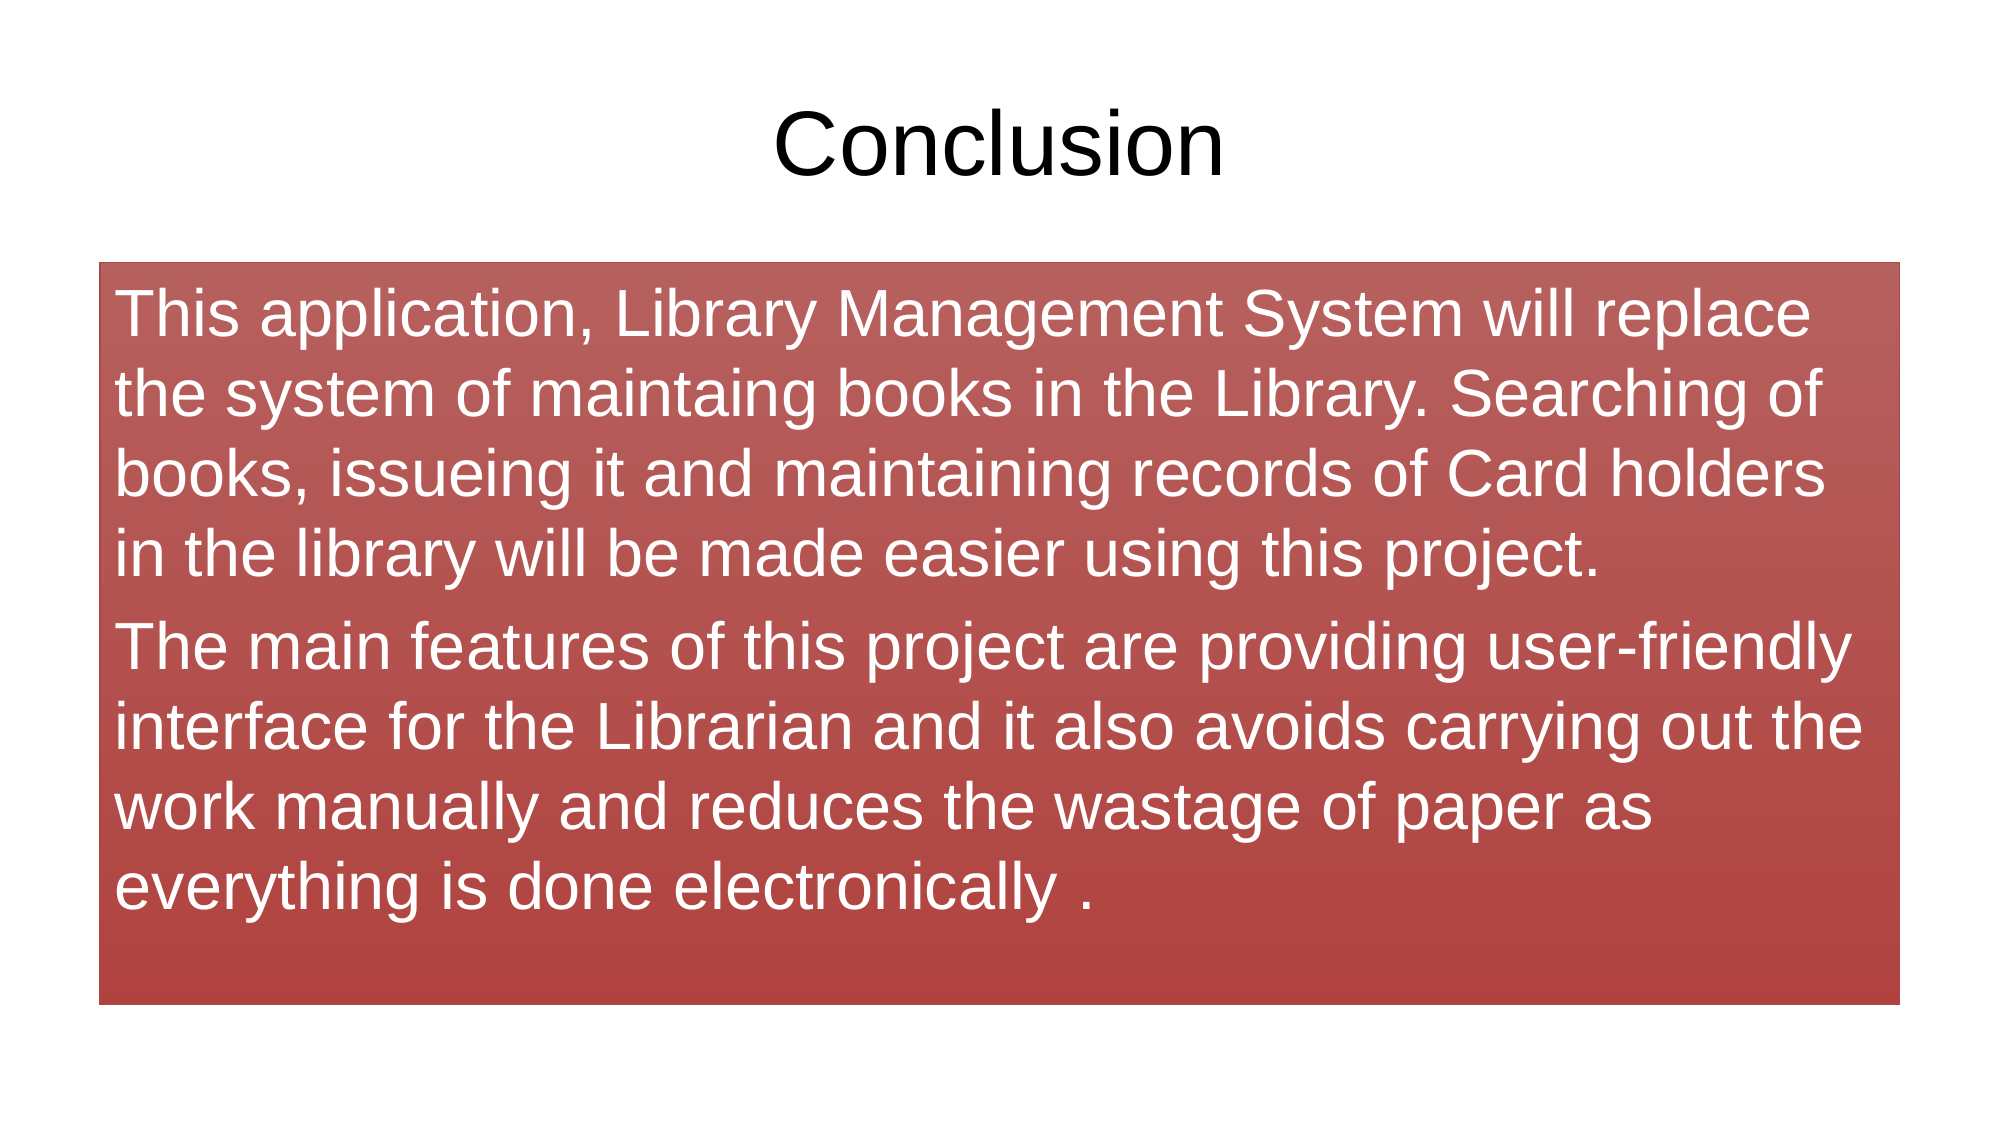

# Conclusion
This application, Library Management System will replace the system of maintaing books in the Library. Searching of books, issueing it and maintaining records of Card holders in the library will be made easier using this project.
The main features of this project are providing user-friendly interface for the Librarian and it also avoids carrying out the work manually and reduces the wastage of paper as everything is done electronically .